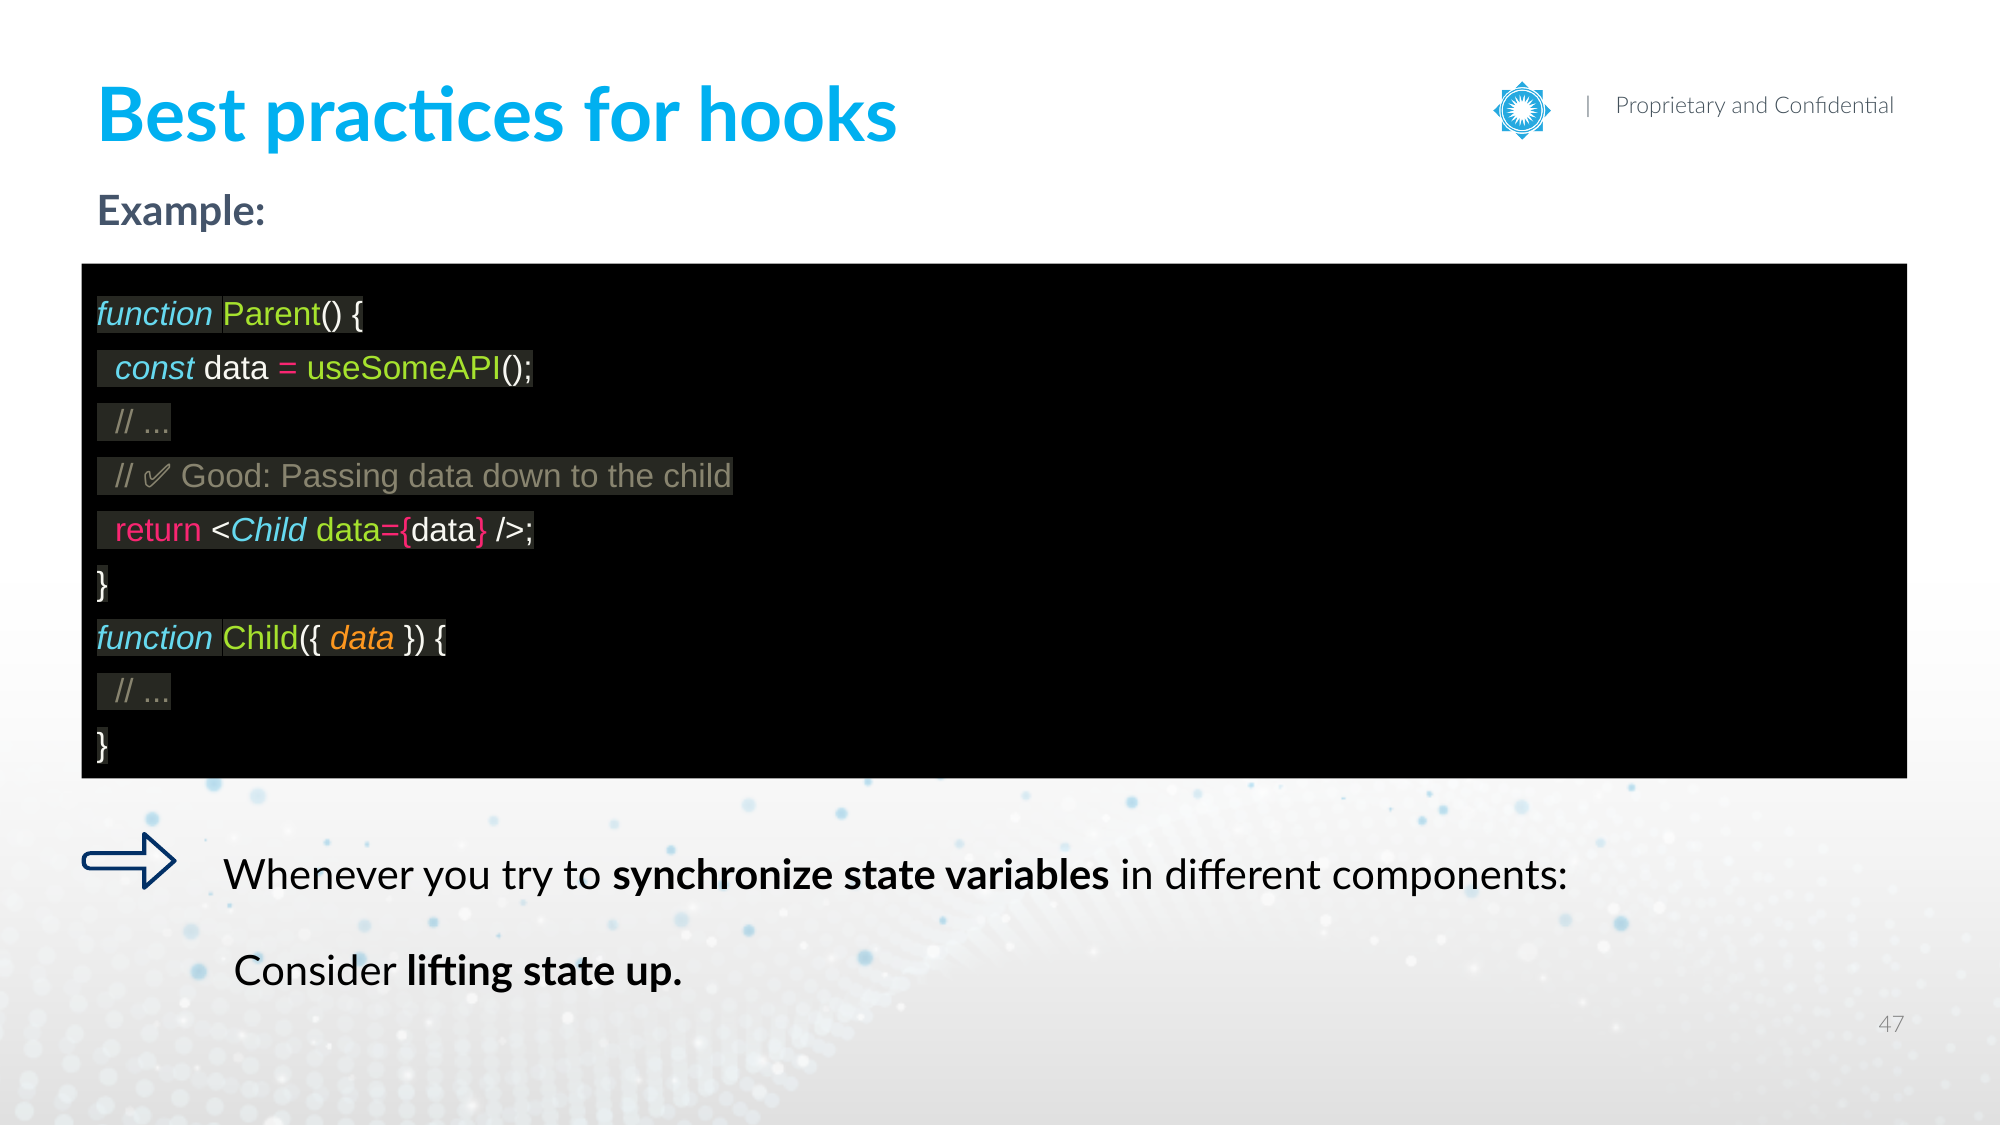

# Best practices for hooks
Example:
function Parent() {
  const data = useSomeAPI();
  // ...
  // ✅ Good: Passing data down to the child
  return <Child data={data} />;
}
function Child({ data }) {
  // ...
}
Whenever you try to synchronize state variables in different components:
 Consider lifting state up.